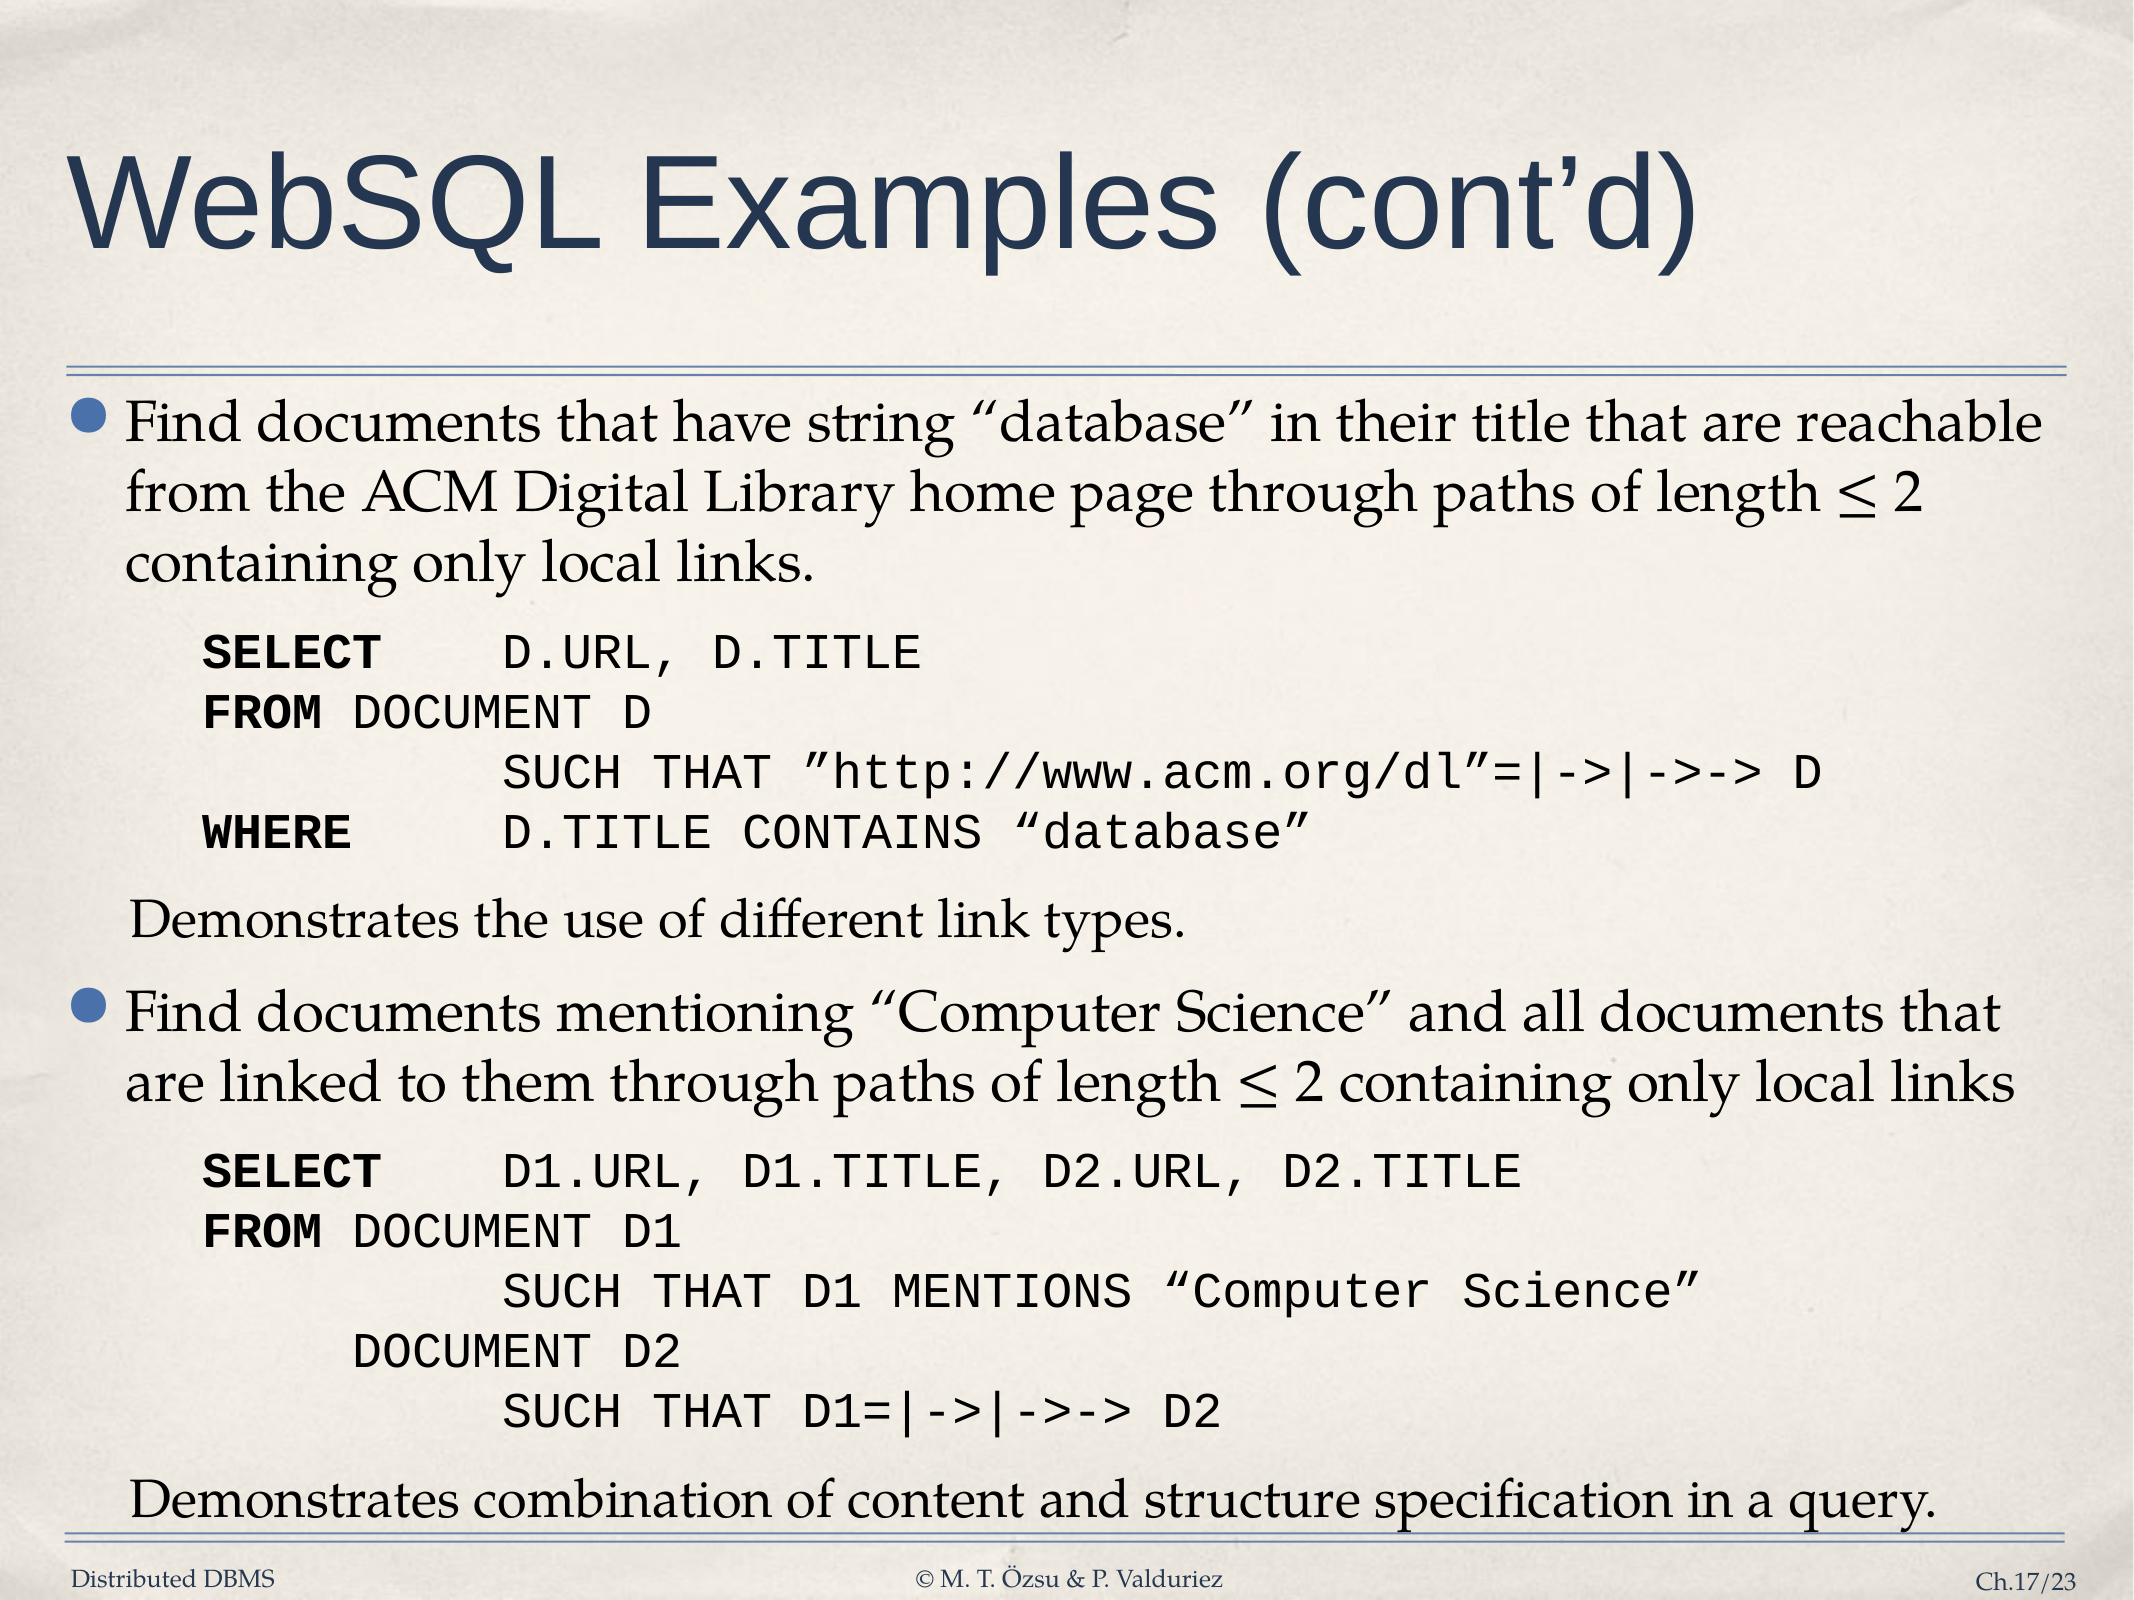

# WebSQL Examples (cont’d)
Find documents that have string “database” in their title that are reachable from the ACM Digital Library home page through paths of length ≤ 2 containing only local links.
SELECT	D.URL, D.TITLE
FROM	DOCUMENT D
		SUCH THAT ”http://www.acm.org/dl”=|->|->-> D
WHERE	D.TITLE CONTAINS “database”
Demonstrates the use of different link types.
Find documents mentioning “Computer Science” and all documents that are linked to them through paths of length ≤ 2 containing only local links
SELECT	D1.URL, D1.TITLE, D2.URL, D2.TITLE
FROM	DOCUMENT D1
		SUCH THAT D1 MENTIONS “Computer Science”
	DOCUMENT D2
		SUCH THAT D1=|->|->-> D2
Demonstrates combination of content and structure specification in a query.